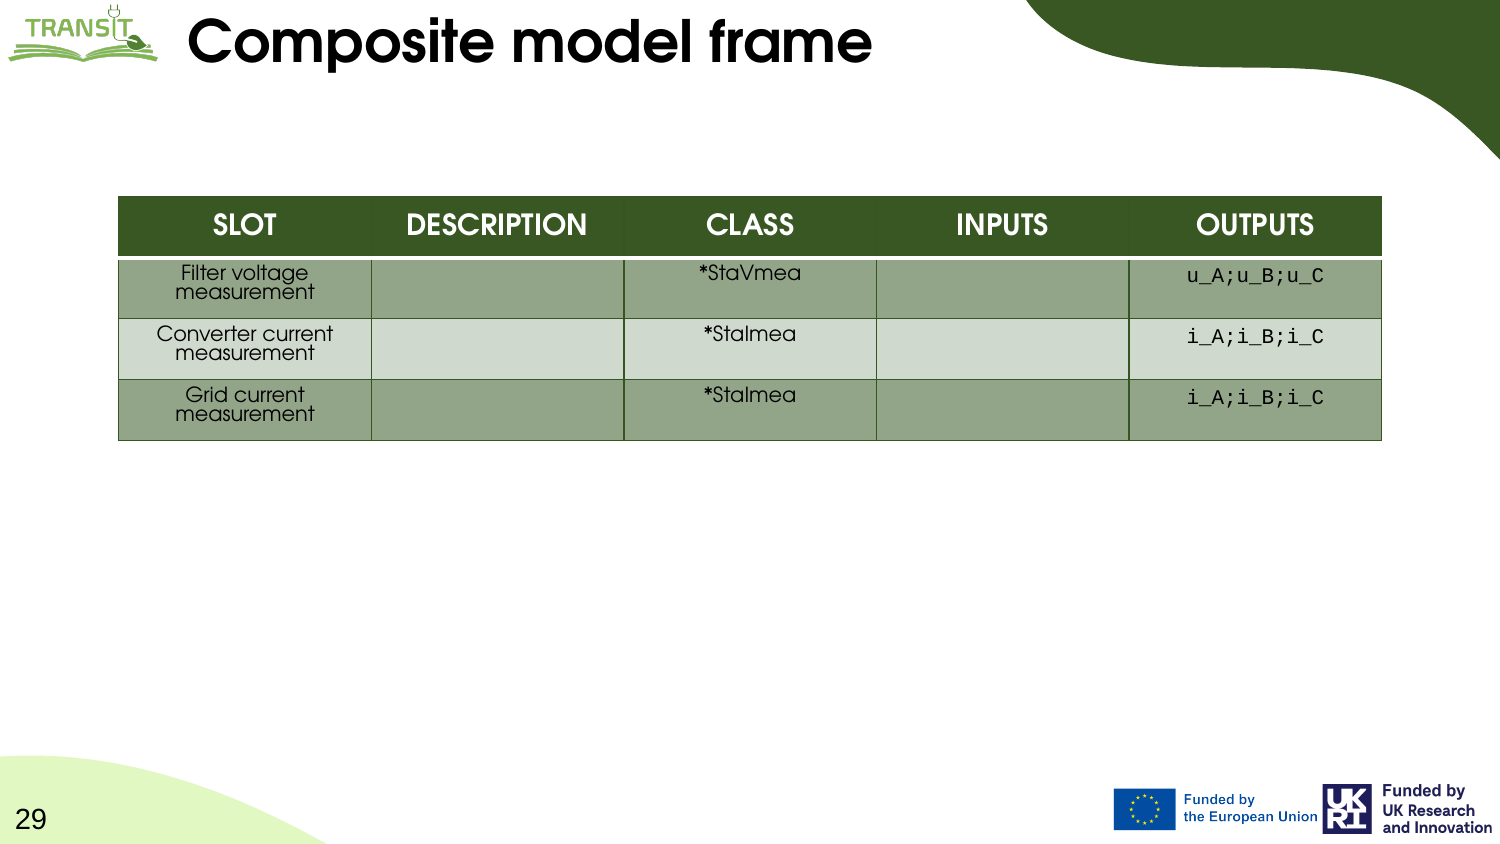

# Composite model frame
| SLOT | DESCRIPTION | CLASS | INPUTS | OUTPUTS |
| --- | --- | --- | --- | --- |
| Filter voltage measurement |  | \*StaVmea |  | u\_A;u\_B;u\_C |
| Converter current measurement |  | \*StaImea |  | i\_A;i\_B;i\_C |
| Grid current measurement |  | \*StaImea |  | i\_A;i\_B;i\_C |